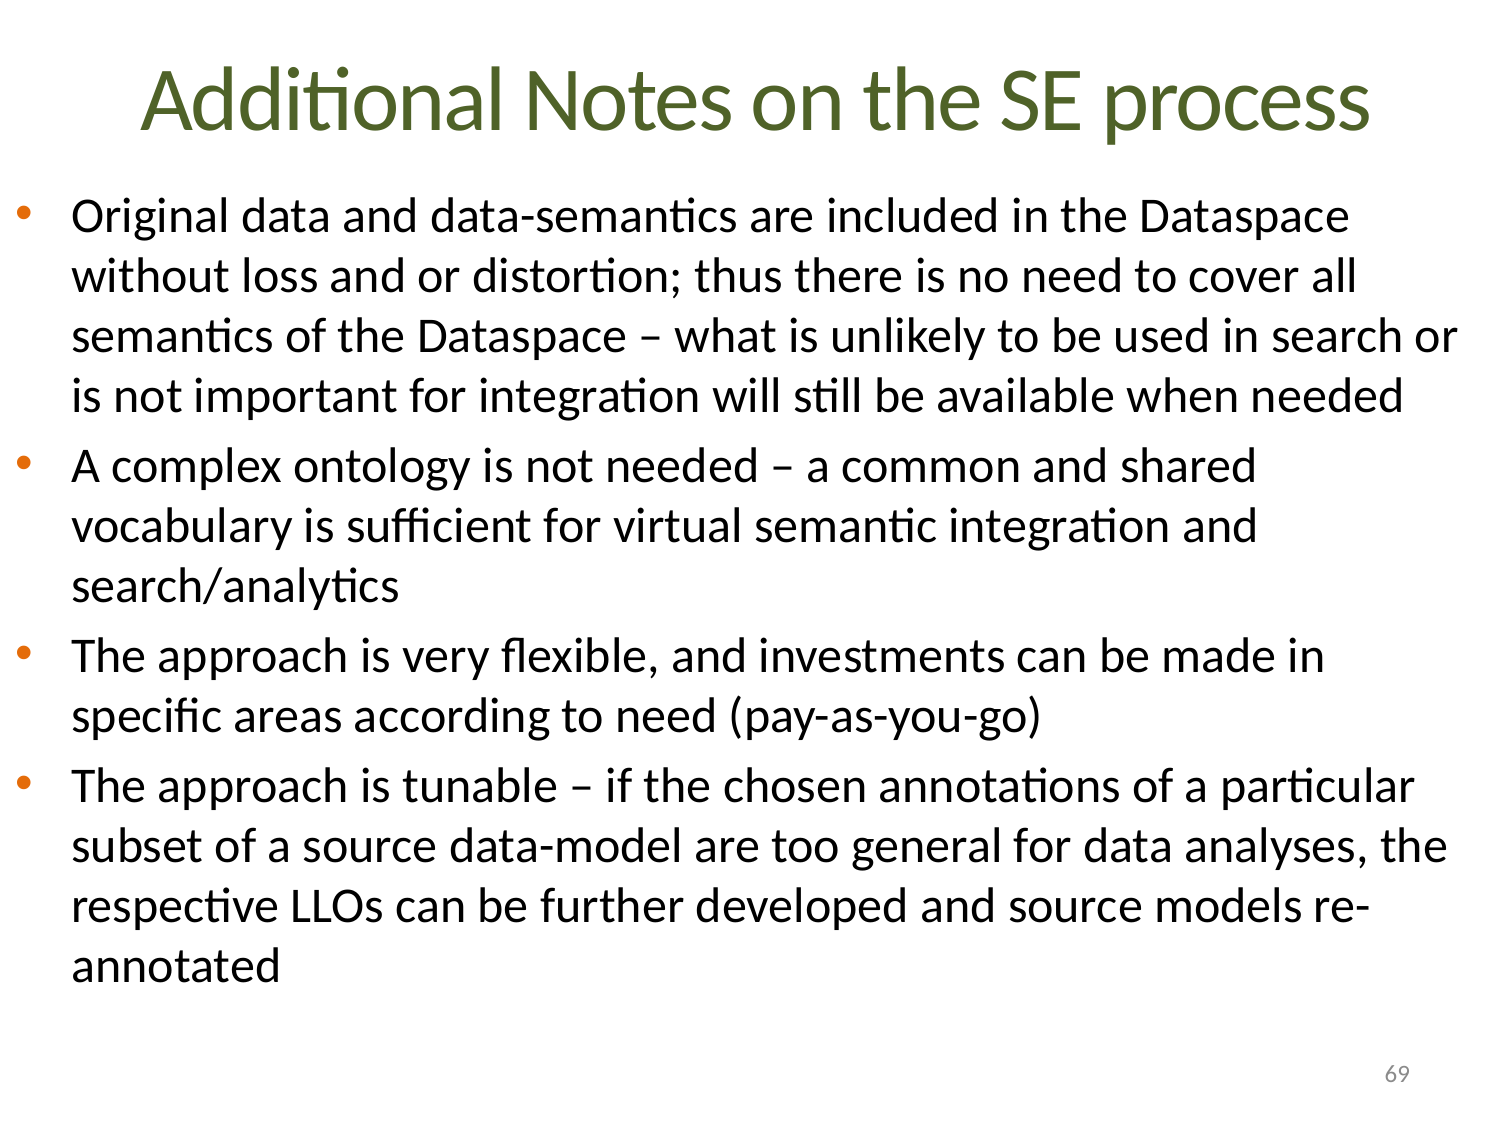

# Additional Notes on the SE process
Original data and data-semantics are included in the Dataspace without loss and or distortion; thus there is no need to cover all semantics of the Dataspace – what is unlikely to be used in search or is not important for integration will still be available when needed
A complex ontology is not needed – a common and shared vocabulary is sufficient for virtual semantic integration and search/analytics
The approach is very flexible, and investments can be made in specific areas according to need (pay-as-you-go)
The approach is tunable – if the chosen annotations of a particular subset of a source data-model are too general for data analyses, the respective LLOs can be further developed and source models re-annotated

69